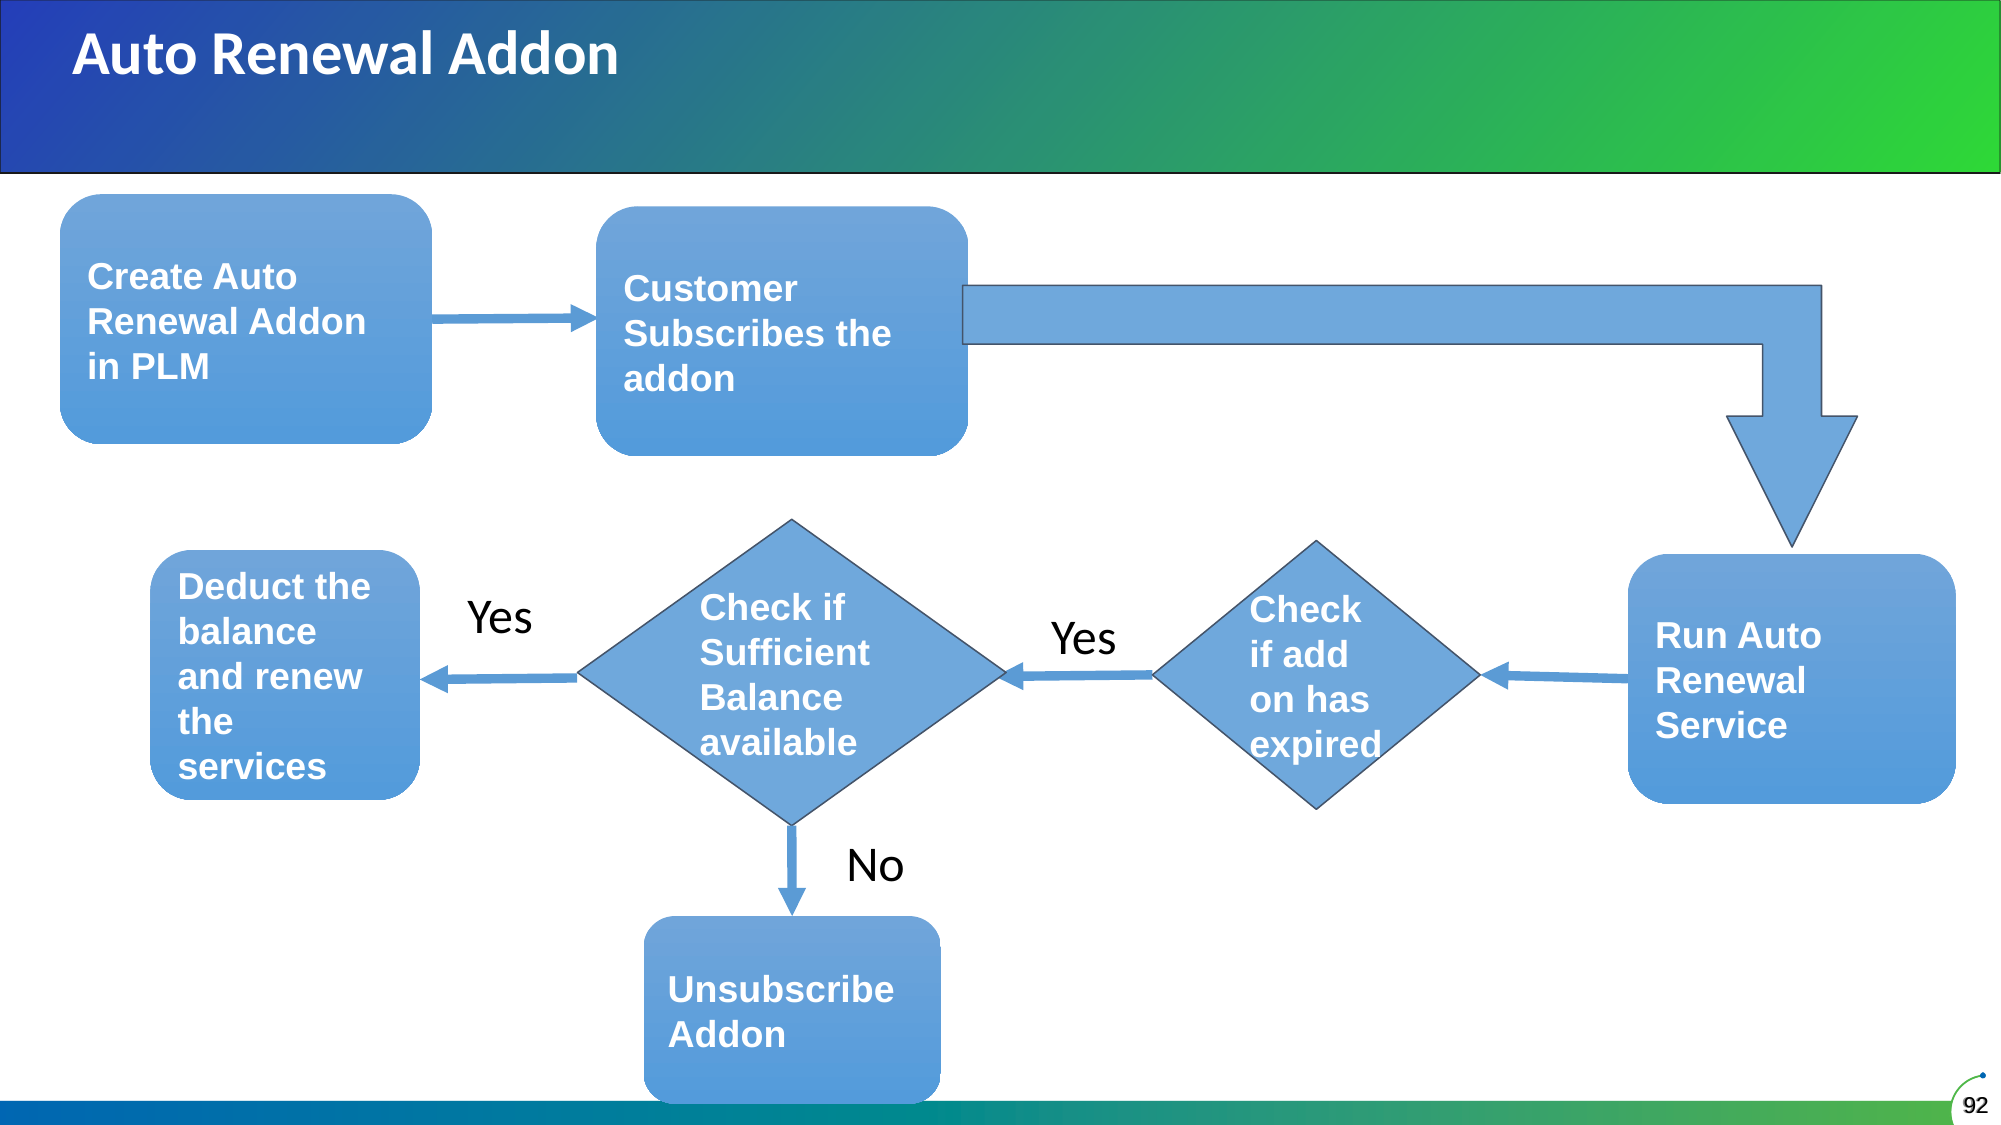

Auto Renewal Addon
Create Auto Renewal Addon in PLM
Customer Subscribes the addon

Check if Sufficient Balance available
Check if add on has expired
Deduct the balance and renew the services
Run Auto Renewal Service
Yes
Yes
No
Unsubscribe Addon